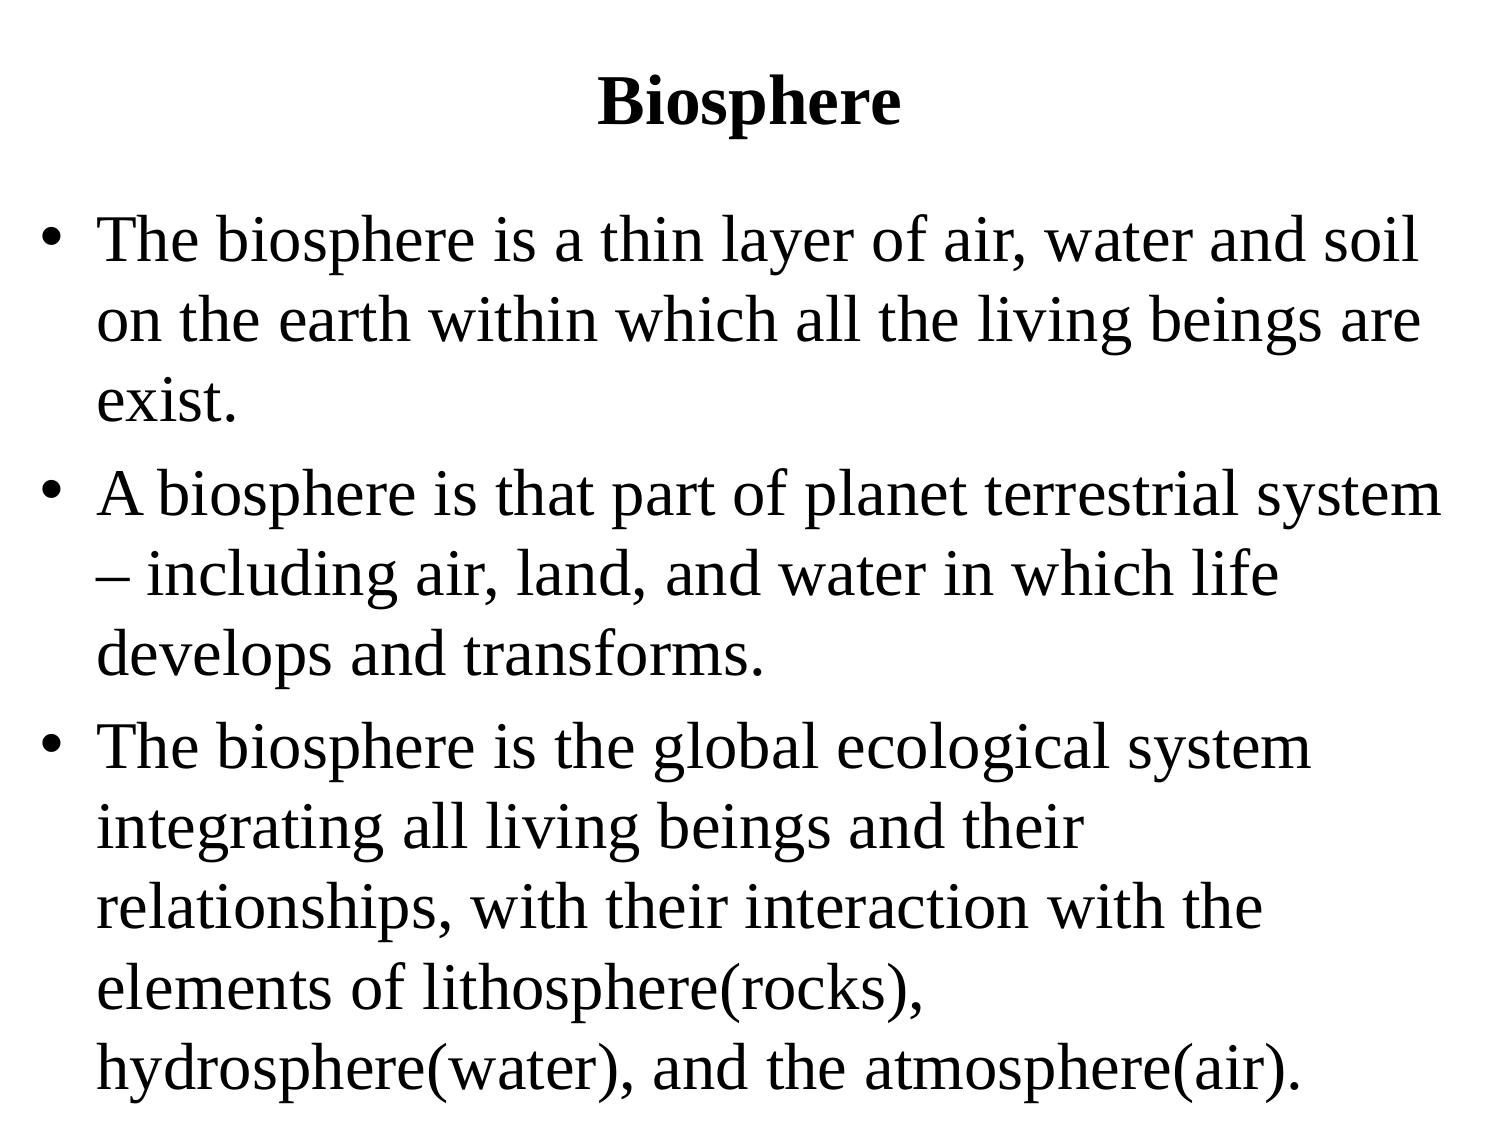

# Biosphere
The biosphere is a thin layer of air, water and soil on the earth within which all the living beings are exist.
A biosphere is that part of planet terrestrial system – including air, land, and water in which life develops and transforms.
The biosphere is the global ecological system integrating all living beings and their relationships, with their interaction with the elements of lithosphere(rocks), hydrosphere(water), and the atmosphere(air).